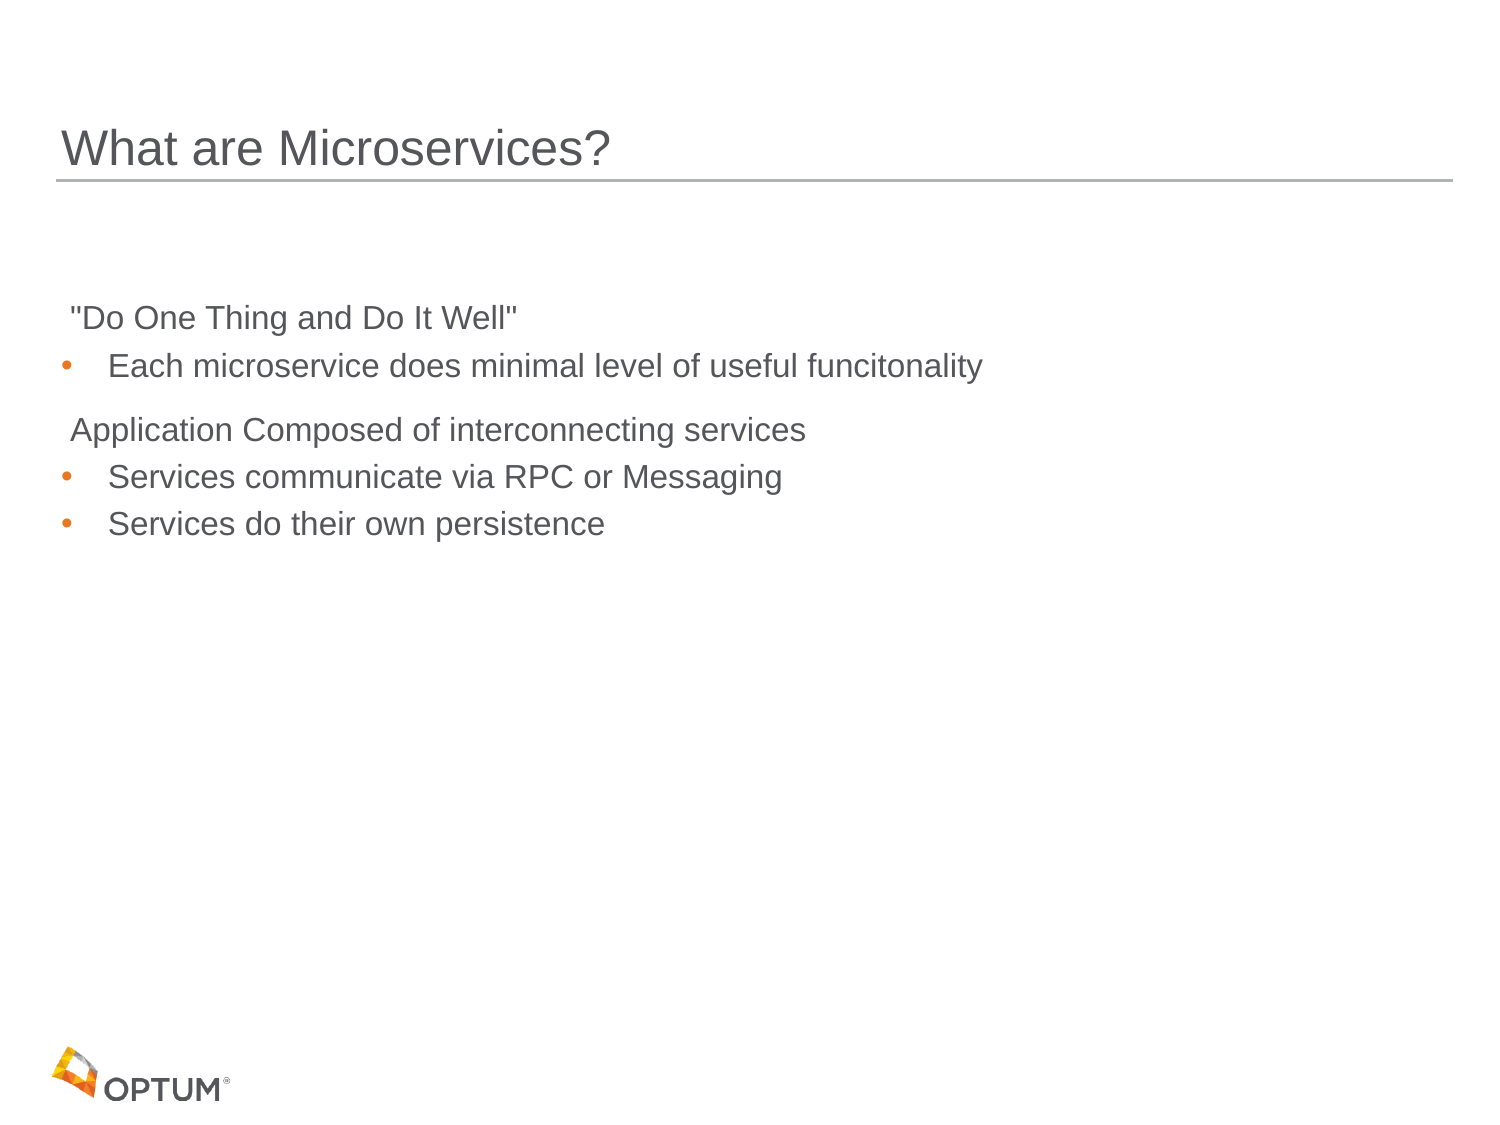

# What are Microservices?
 "Do One Thing and Do It Well"
 Each microservice does minimal level of useful funcitonality
 Application Composed of interconnecting services
 Services communicate via RPC or Messaging
 Services do their own persistence